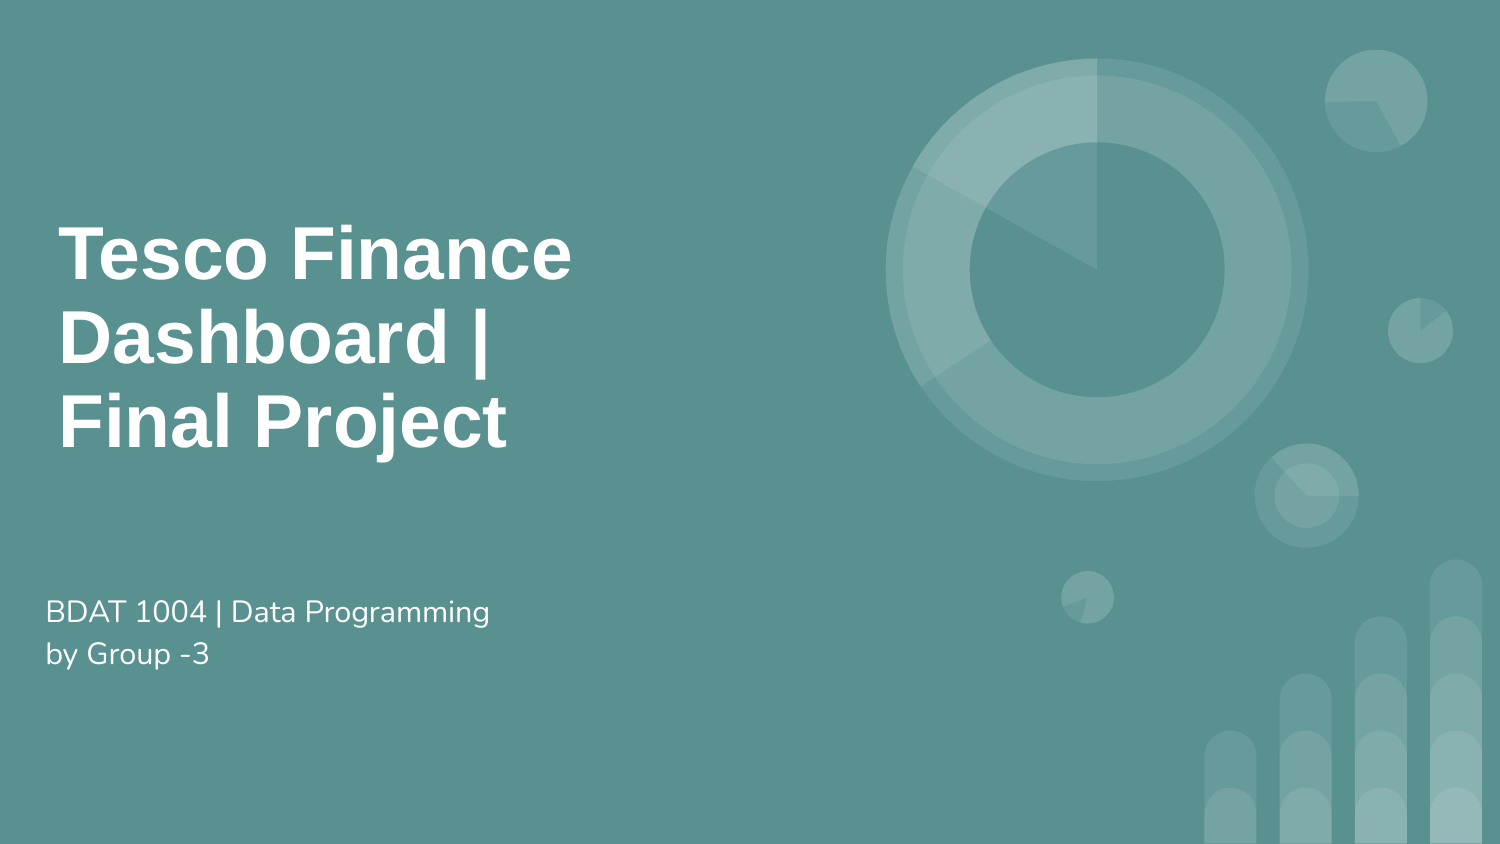

# Tesco Finance Dashboard | Final Project
BDAT 1004 | Data Programming
by Group -3